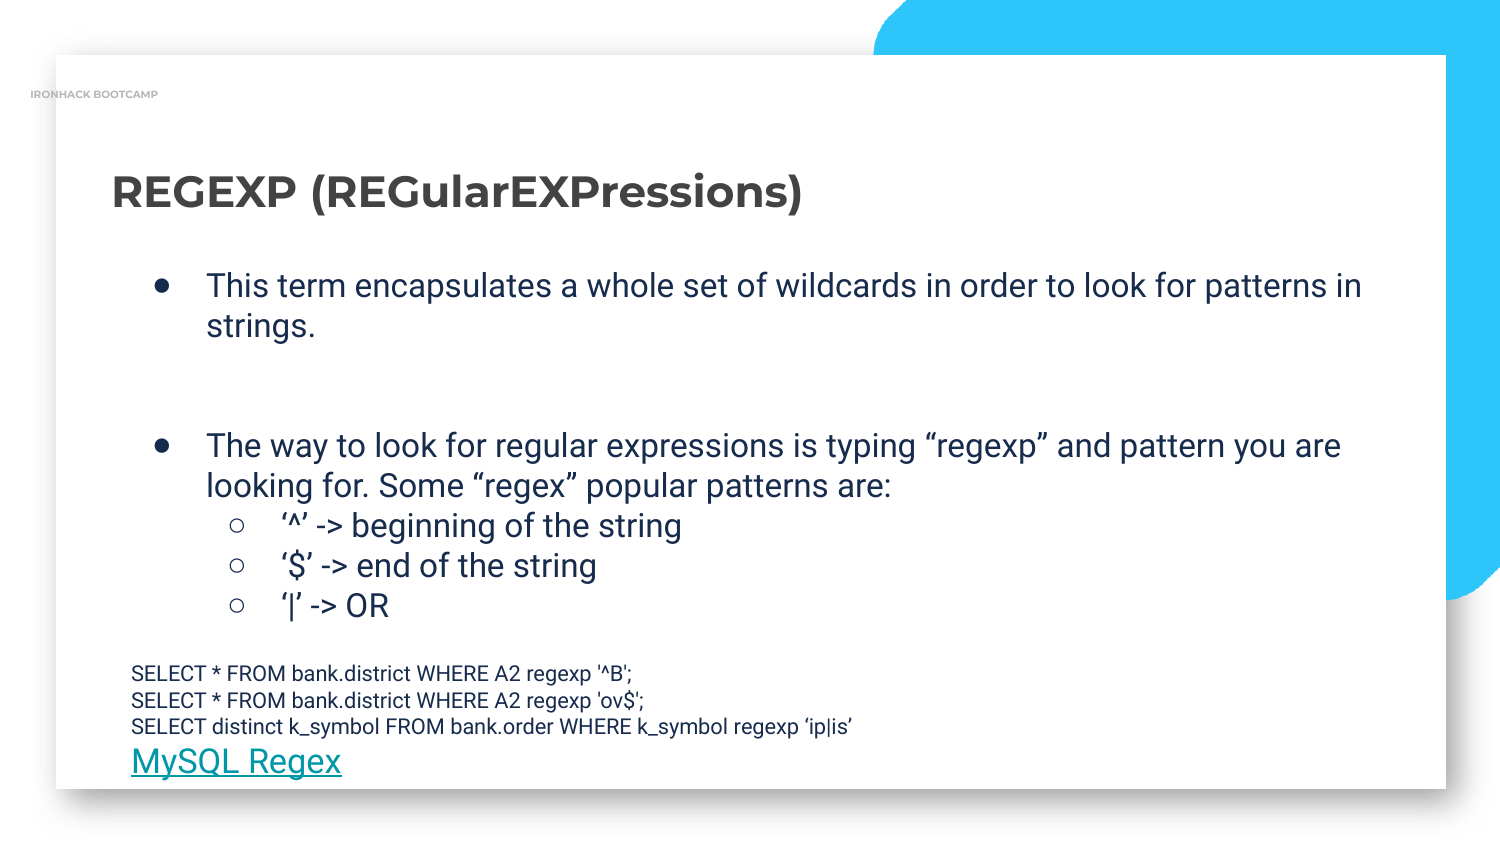

IRONHACK BOOTCAMP
REGEXP (REGularEXPressions)
This term encapsulates a whole set of wildcards in order to look for patterns in strings.

The way to look for regular expressions is typing “regexp” and pattern you are looking for. Some “regex” popular patterns are:
‘^’ -> beginning of the string
‘$’ -> end of the string
‘|’ -> OR

SELECT * FROM bank.district WHERE A2 regexp '^B';
SELECT * FROM bank.district WHERE A2 regexp 'ov$';
SELECT distinct k_symbol FROM bank.order WHERE k_symbol regexp ‘ip|is’
MySQL Regex